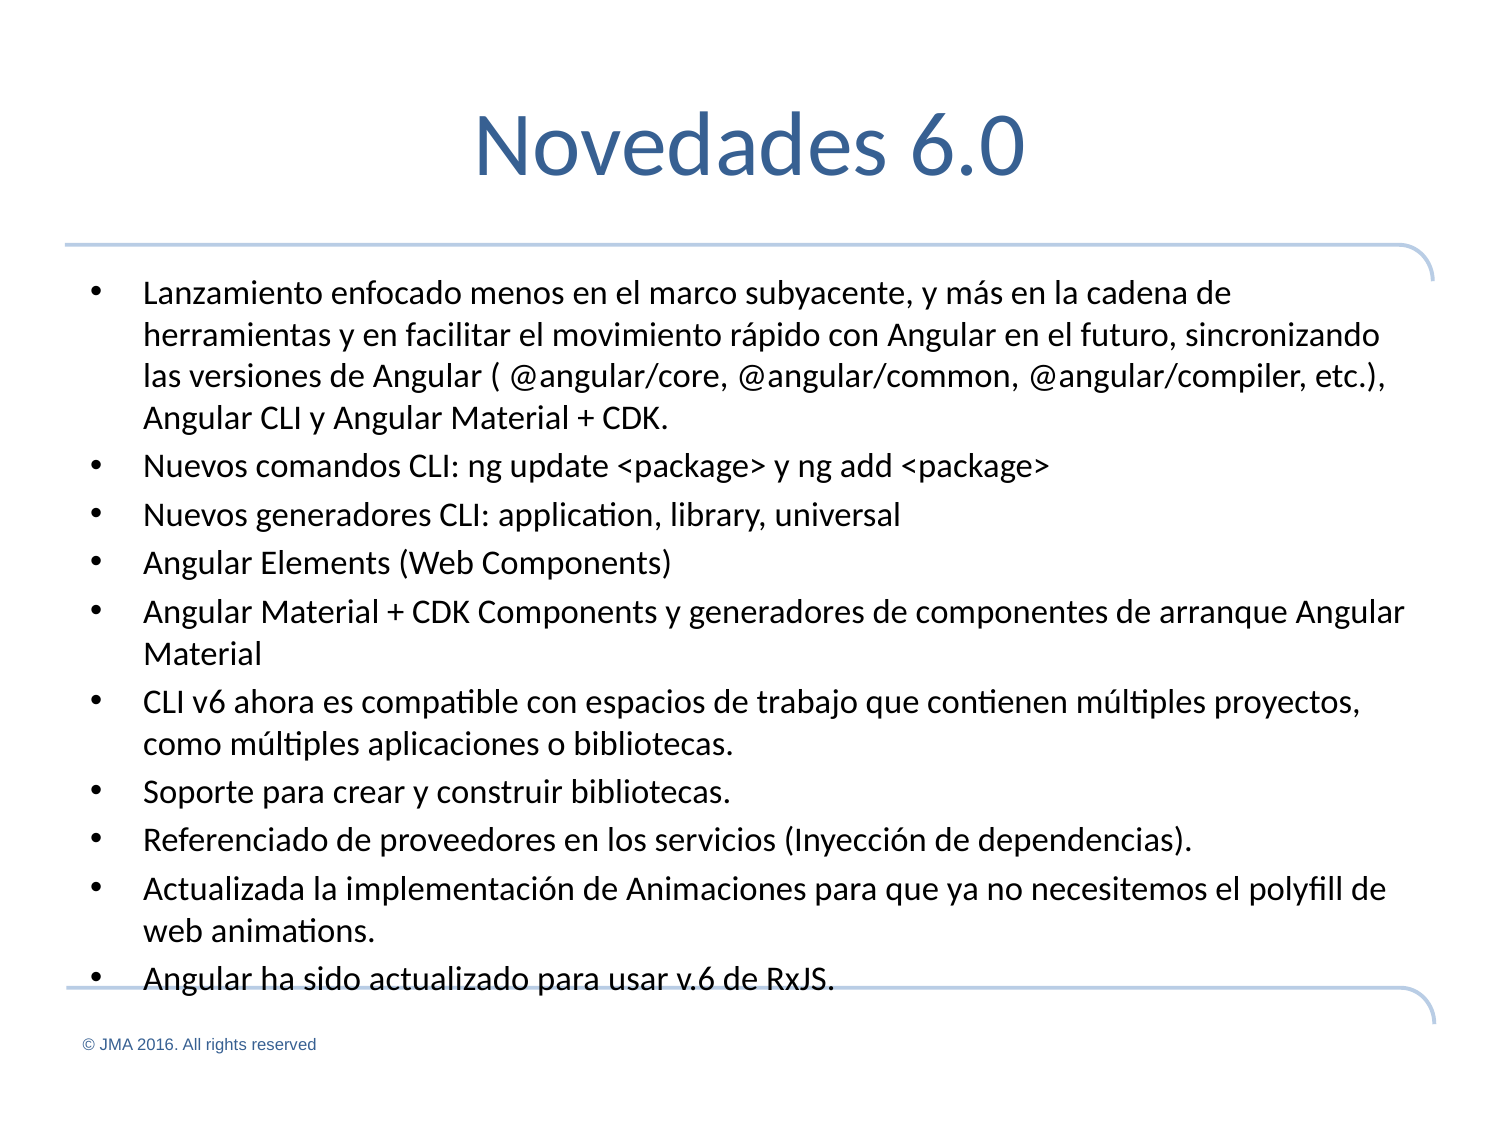

# Novedades 6.0
Lanzamiento enfocado menos en el marco subyacente, y más en la cadena de herramientas y en facilitar el movimiento rápido con Angular en el futuro, sincronizando las versiones de Angular ( @angular/core, @angular/common, @angular/compiler, etc.), Angular CLI y Angular Material + CDK.
Nuevos comandos CLI: ng update <package> y ng add <package>
Nuevos generadores CLI: application, library, universal
Angular Elements (Web Components)
Angular Material + CDK Components y generadores de componentes de arranque Angular Material
CLI v6 ahora es compatible con espacios de trabajo que contienen múltiples proyectos, como múltiples aplicaciones o bibliotecas.
Soporte para crear y construir bibliotecas.
Referenciado de proveedores en los servicios (Inyección de dependencias).
Actualizada la implementación de Animaciones para que ya no necesitemos el polyfill de web animations.
Angular ha sido actualizado para usar v.6 de RxJS.